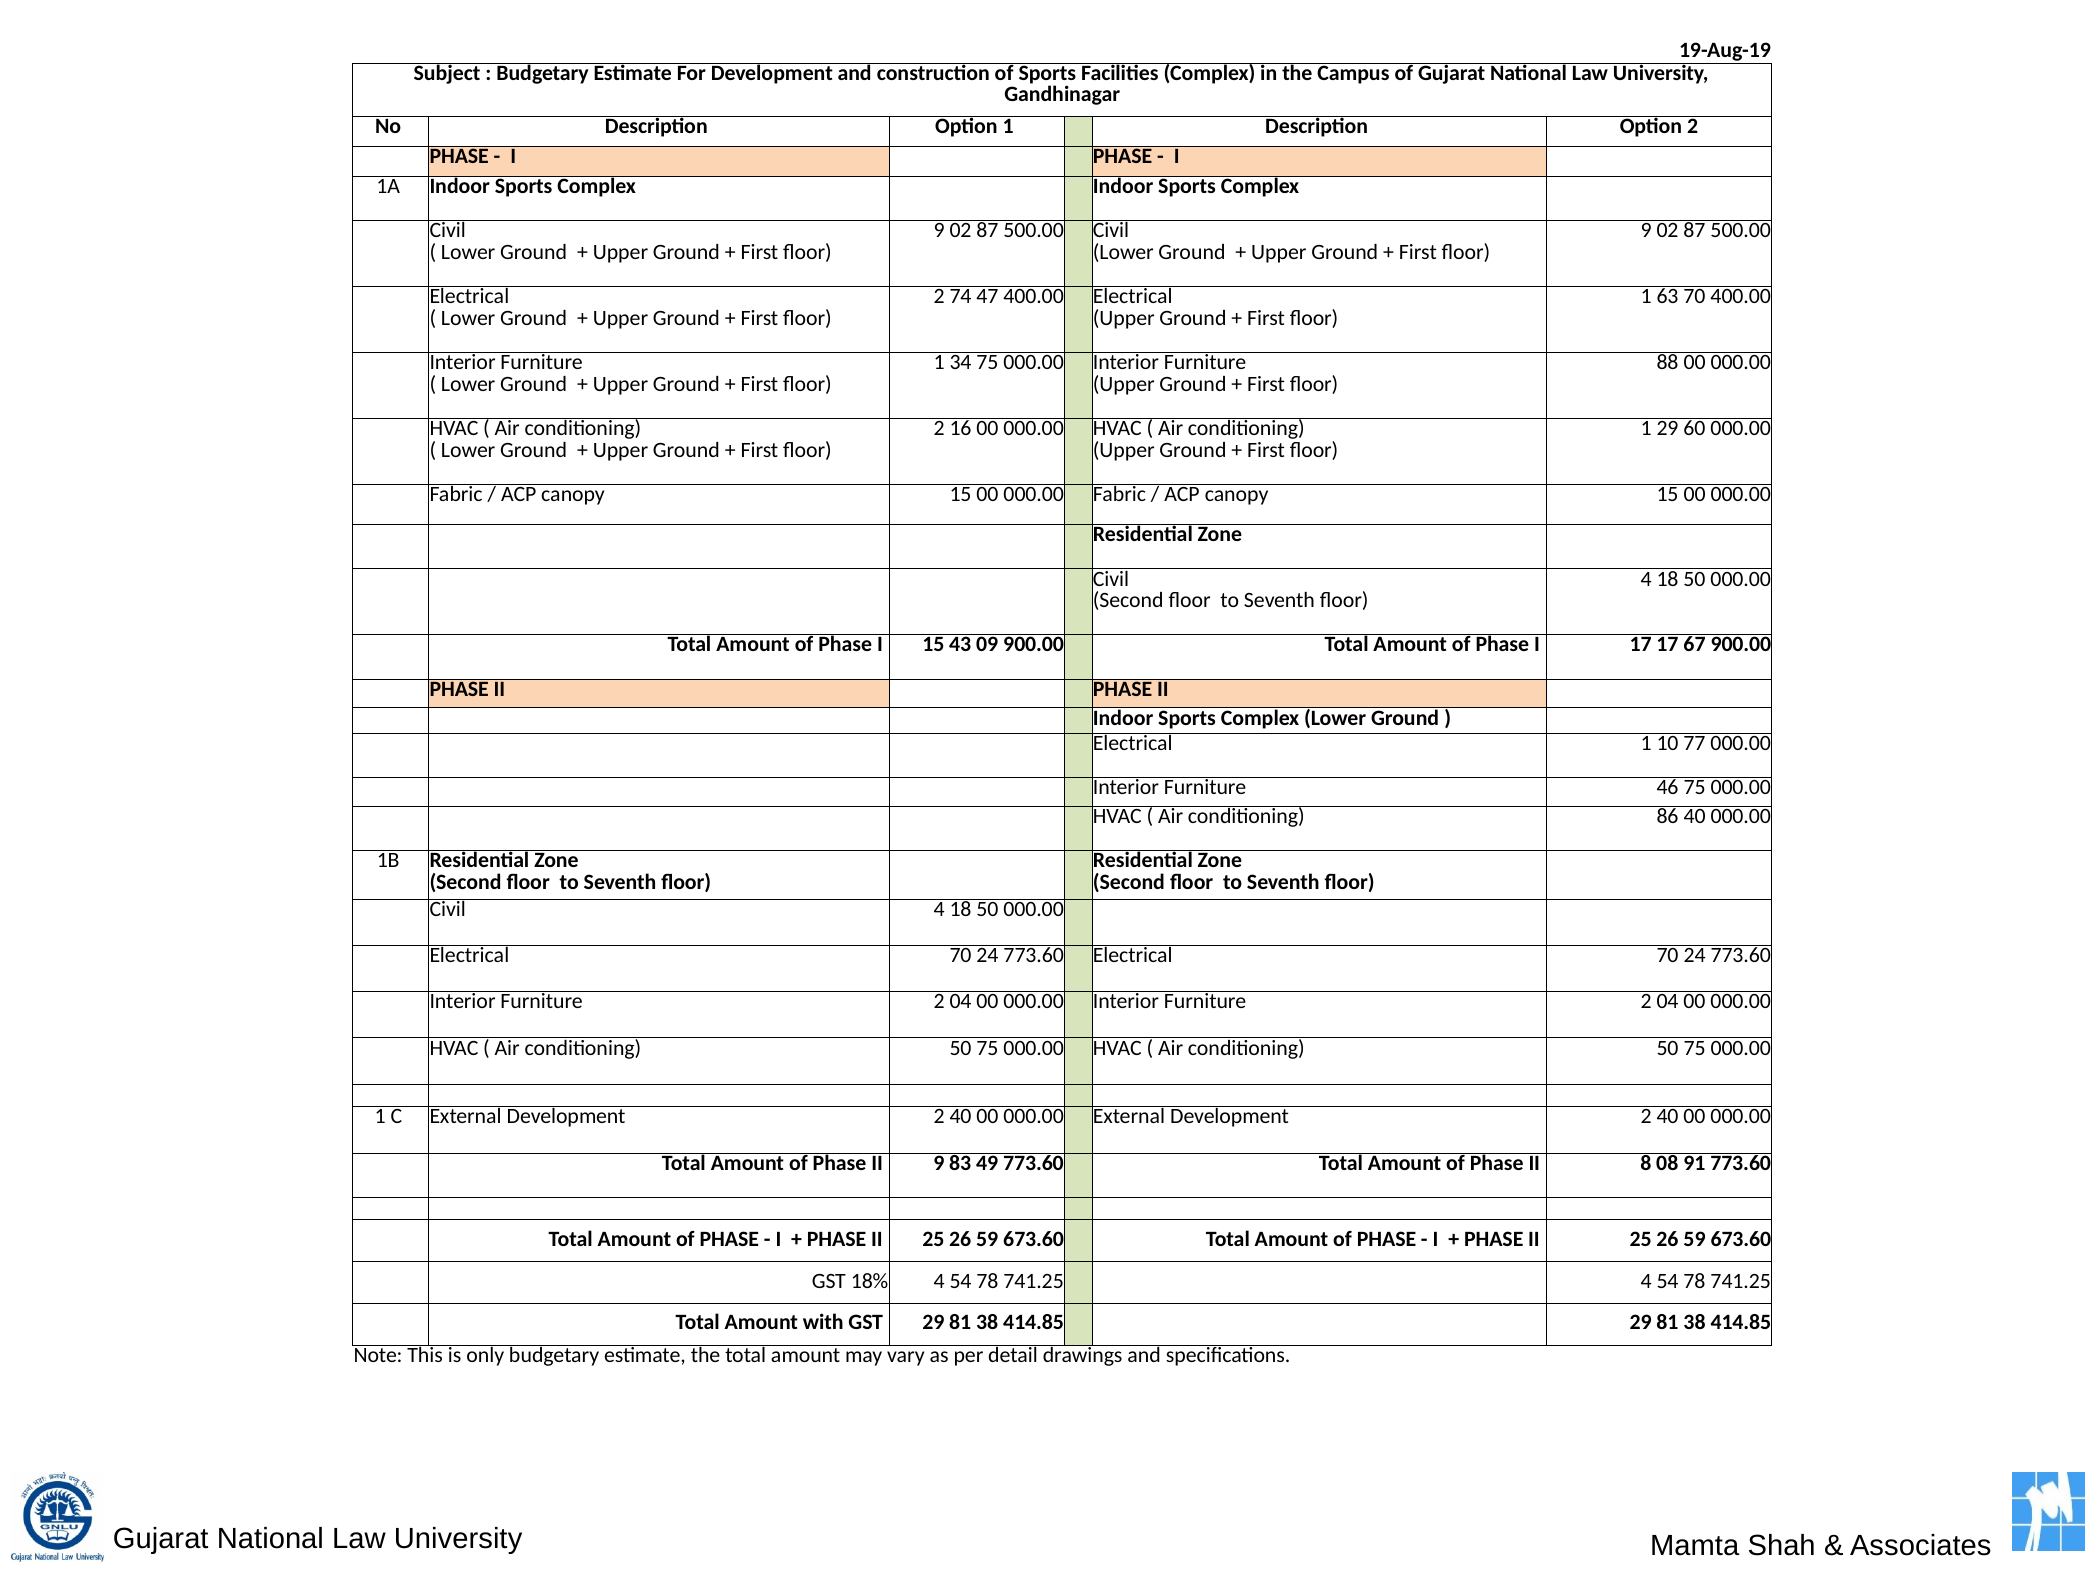

|  |  |  |  |  | 19-Aug-19 |
| --- | --- | --- | --- | --- | --- |
| Subject : Budgetary Estimate For Development and construction of Sports Facilities (Complex) in the Campus of Gujarat National Law University, Gandhinagar |  |  |  |  |  |
| No | Description | Option 1 |  | Description | Option 2 |
|  | PHASE - I |  |  | PHASE - I |  |
| 1A | Indoor Sports Complex |  |  | Indoor Sports Complex |  |
|  | Civil ( Lower Ground + Upper Ground + First floor) | 9 02 87 500.00 |  | Civil (Lower Ground + Upper Ground + First floor) | 9 02 87 500.00 |
|  | Electrical ( Lower Ground + Upper Ground + First floor) | 2 74 47 400.00 |  | Electrical (Upper Ground + First floor) | 1 63 70 400.00 |
|  | Interior Furniture ( Lower Ground + Upper Ground + First floor) | 1 34 75 000.00 |  | Interior Furniture (Upper Ground + First floor) | 88 00 000.00 |
|  | HVAC ( Air conditioning) ( Lower Ground + Upper Ground + First floor) | 2 16 00 000.00 |  | HVAC ( Air conditioning) (Upper Ground + First floor) | 1 29 60 000.00 |
|  | Fabric / ACP canopy | 15 00 000.00 |  | Fabric / ACP canopy | 15 00 000.00 |
|  |  |  |  | Residential Zone |  |
|  |  |  |  | Civil (Second floor to Seventh floor) | 4 18 50 000.00 |
|  | Total Amount of Phase I | 15 43 09 900.00 |  | Total Amount of Phase I | 17 17 67 900.00 |
|  | PHASE II |  |  | PHASE II |  |
|  |  |  |  | Indoor Sports Complex (Lower Ground ) |  |
|  |  |  |  | Electrical | 1 10 77 000.00 |
|  |  |  |  | Interior Furniture | 46 75 000.00 |
|  |  |  |  | HVAC ( Air conditioning) | 86 40 000.00 |
| 1B | Residential Zone (Second floor to Seventh floor) |  |  | Residential Zone (Second floor to Seventh floor) |  |
|  | Civil | 4 18 50 000.00 |  |  |  |
|  | Electrical | 70 24 773.60 |  | Electrical | 70 24 773.60 |
|  | Interior Furniture | 2 04 00 000.00 |  | Interior Furniture | 2 04 00 000.00 |
|  | HVAC ( Air conditioning) | 50 75 000.00 |  | HVAC ( Air conditioning) | 50 75 000.00 |
|  |  |  |  |  |  |
| 1 C | External Development | 2 40 00 000.00 |  | External Development | 2 40 00 000.00 |
|  | Total Amount of Phase II | 9 83 49 773.60 |  | Total Amount of Phase II | 8 08 91 773.60 |
|  |  |  |  |  |  |
|  | Total Amount of PHASE - I + PHASE II | 25 26 59 673.60 |  | Total Amount of PHASE - I + PHASE II | 25 26 59 673.60 |
|  | GST 18% | 4 54 78 741.25 |  |  | 4 54 78 741.25 |
|  | Total Amount with GST | 29 81 38 414.85 |  |  | 29 81 38 414.85 |
| Note: This is only budgetary estimate, the total amount may vary as per detail drawings and specifications. |  |  |  |  |  |